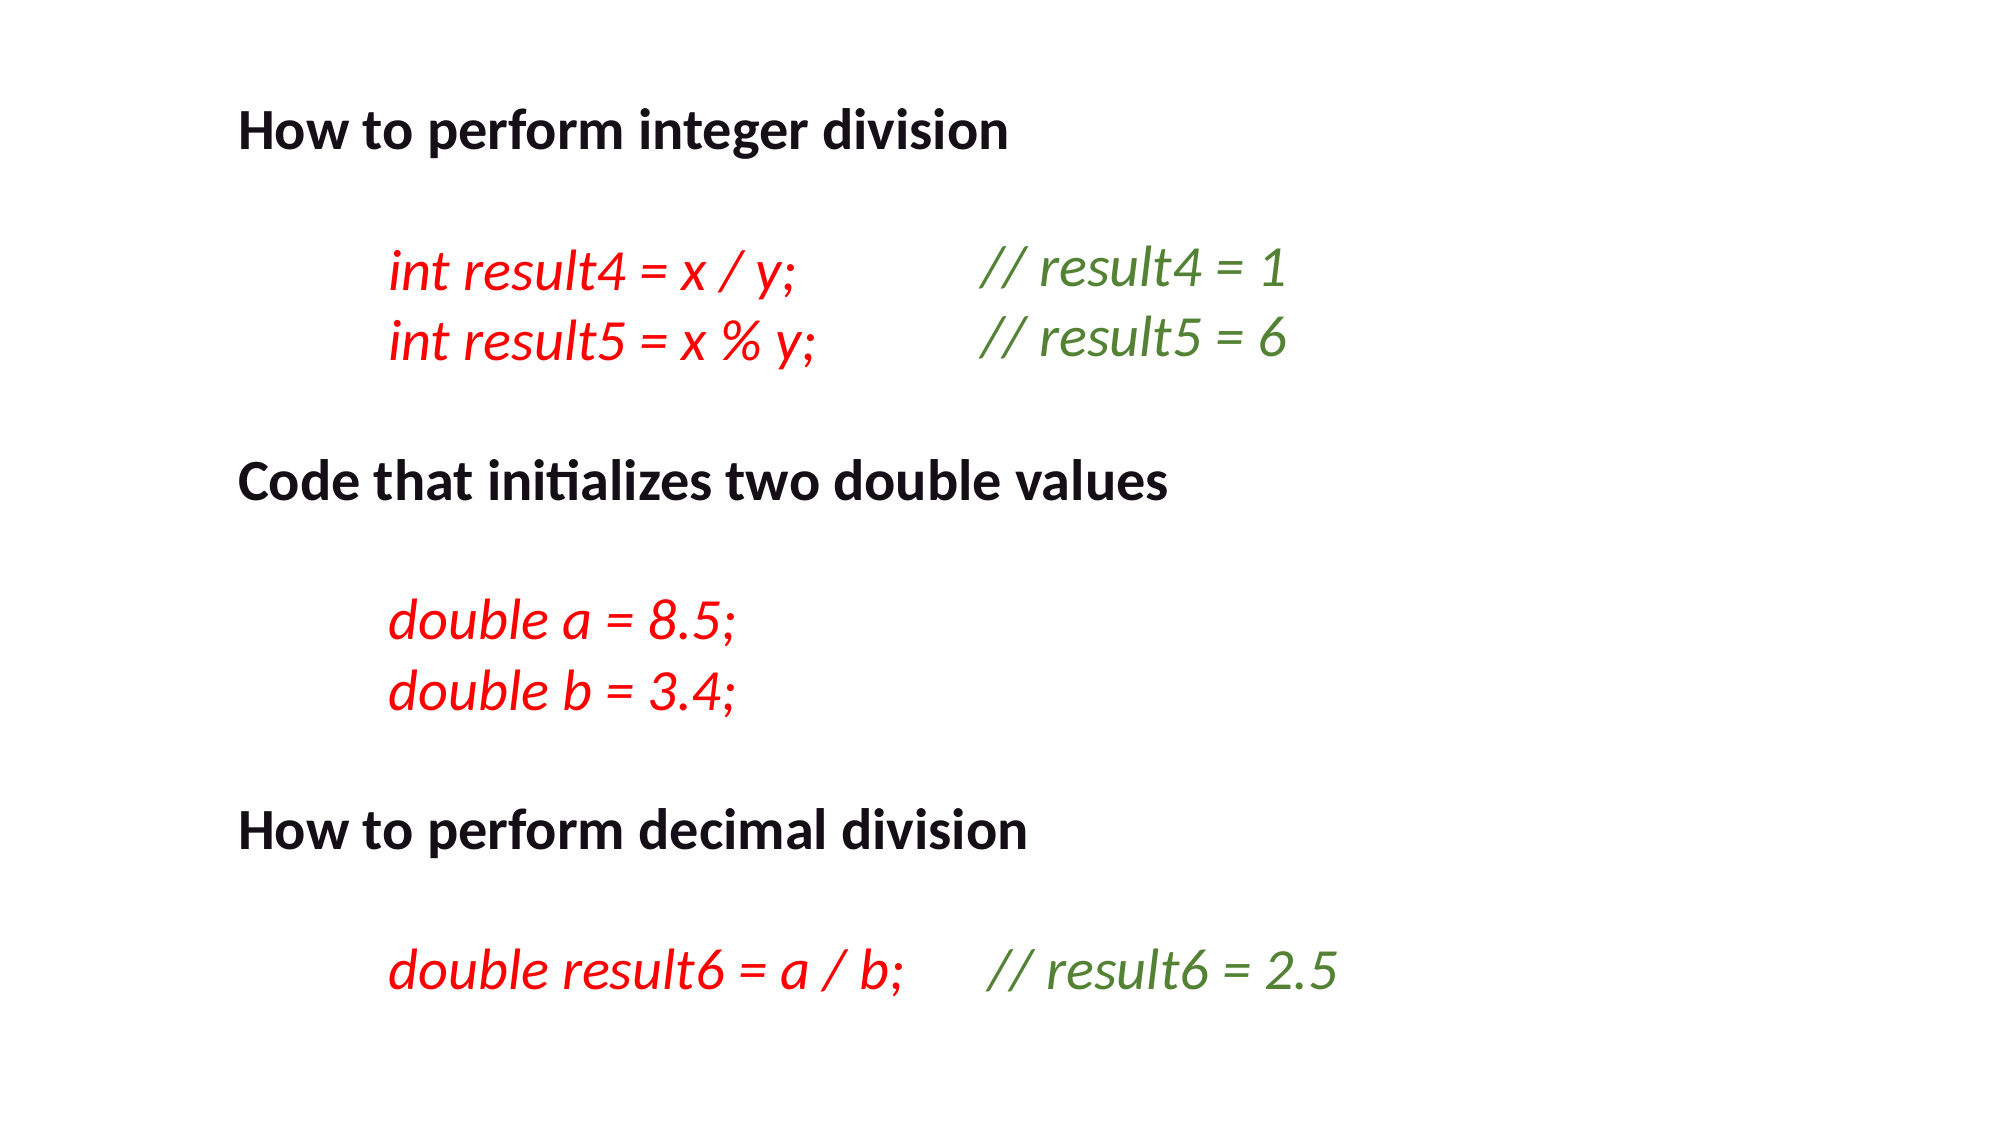

How to perform integer division

	int result4 = x / y;
	int result5 = x % y;

Code that initializes two double values

	double a = 8.5;
	double b = 3.4;

How to perform decimal division

	double result6 = a / b; 	// result6 = 2.5
// result4 = 1
// result5 = 6